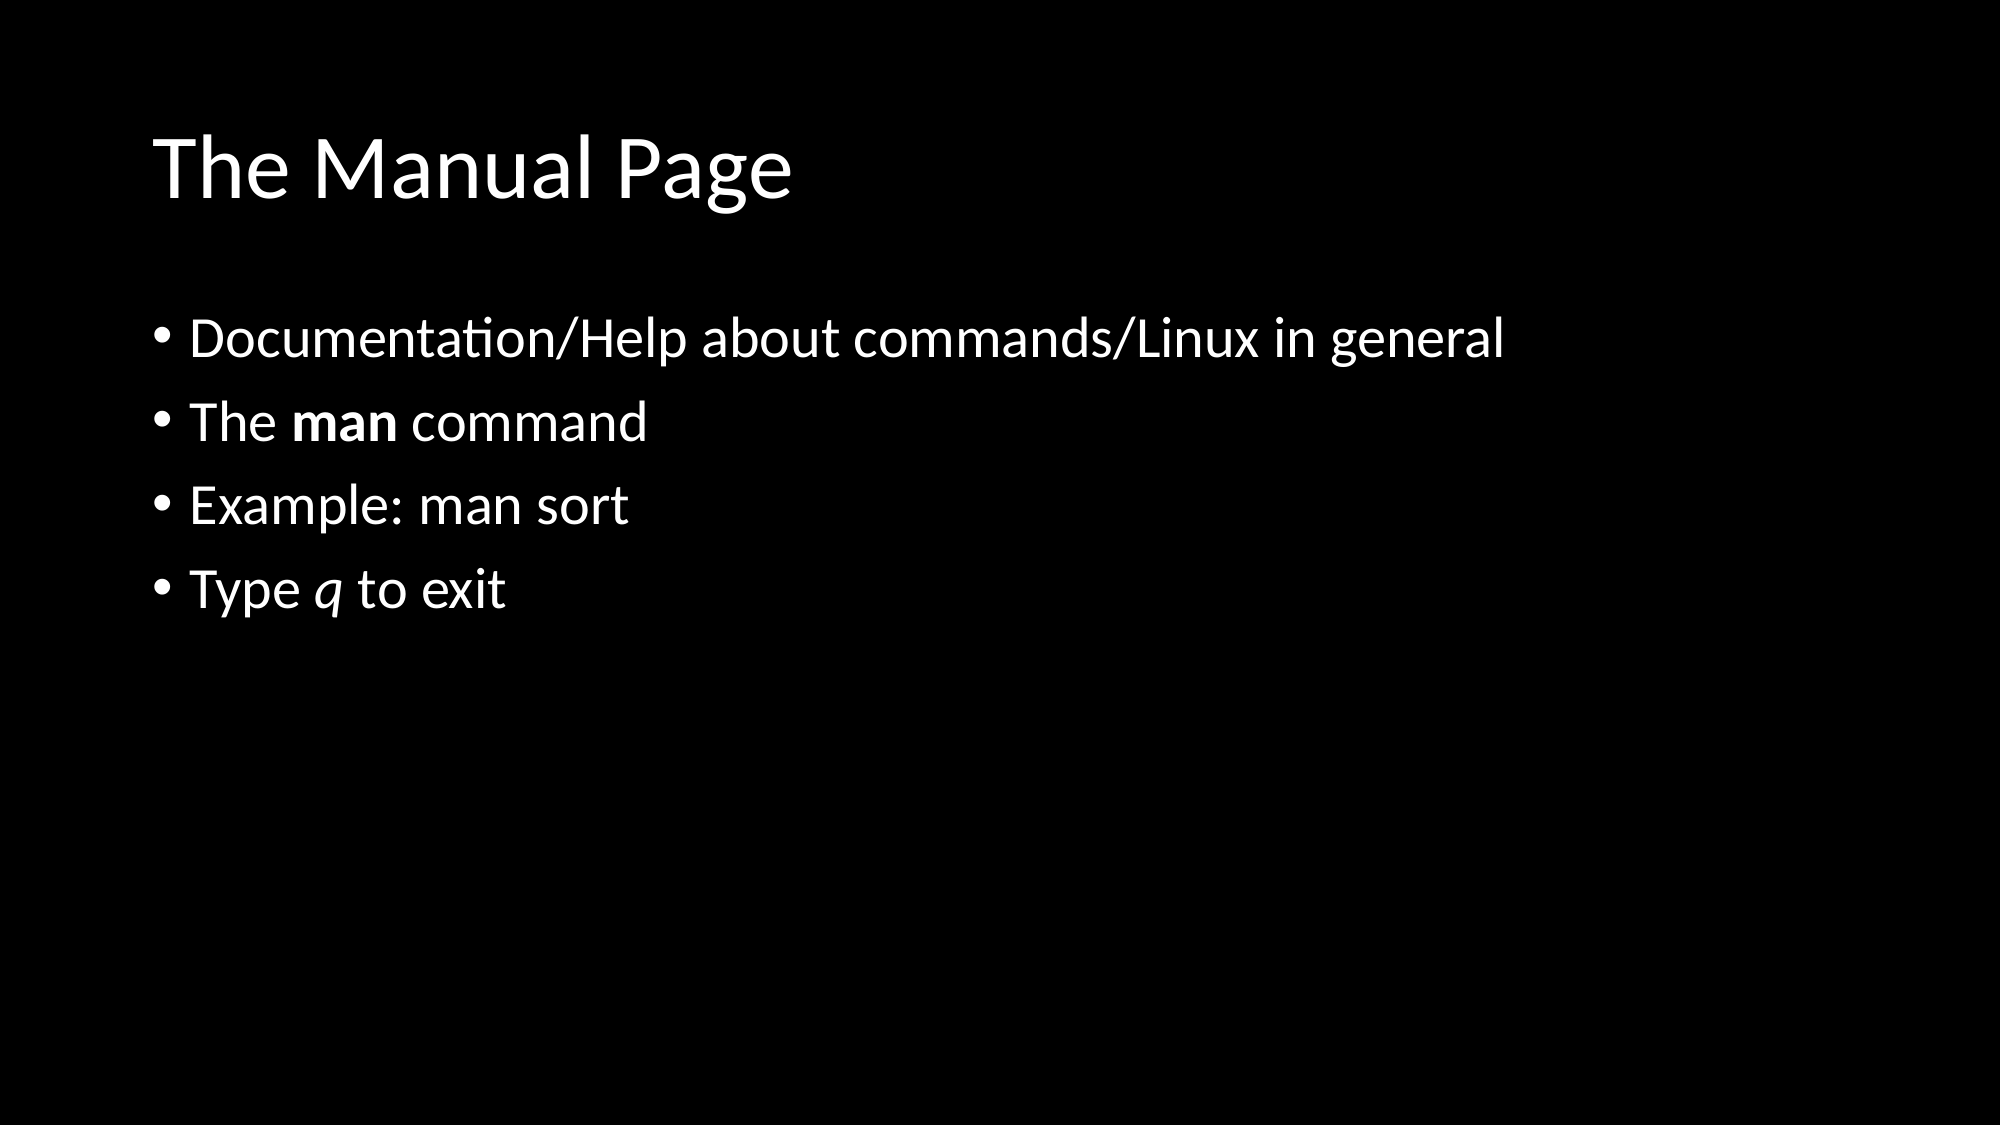

# The Manual Page
Documentation/Help about commands/Linux in general
The man command
Example: man sort
Type q to exit